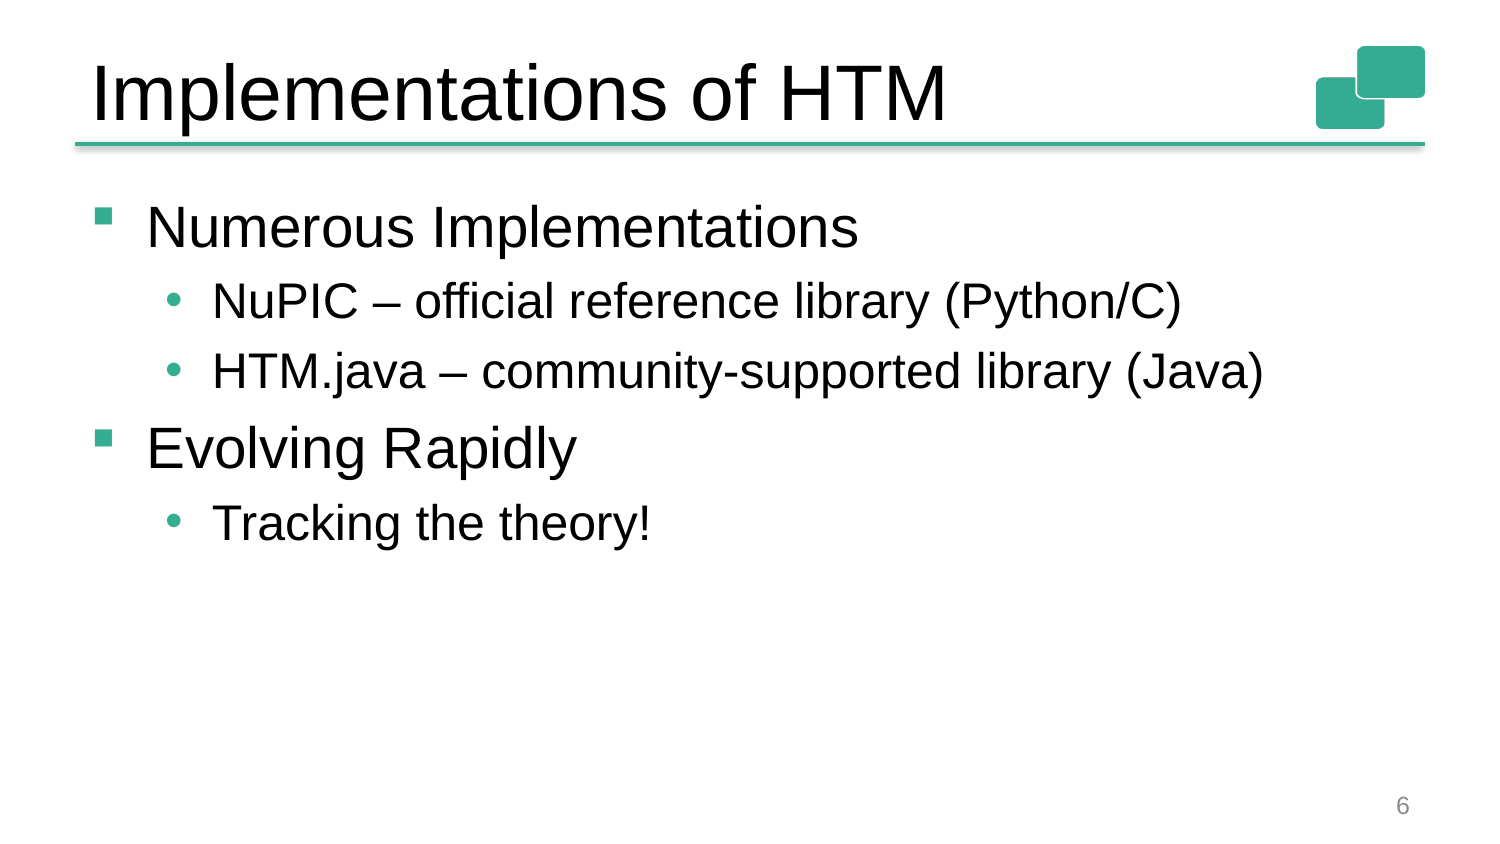

# Implementations of HTM
Numerous Implementations
NuPIC – official reference library (Python/C)
HTM.java – community-supported library (Java)
Evolving Rapidly
Tracking the theory!

6